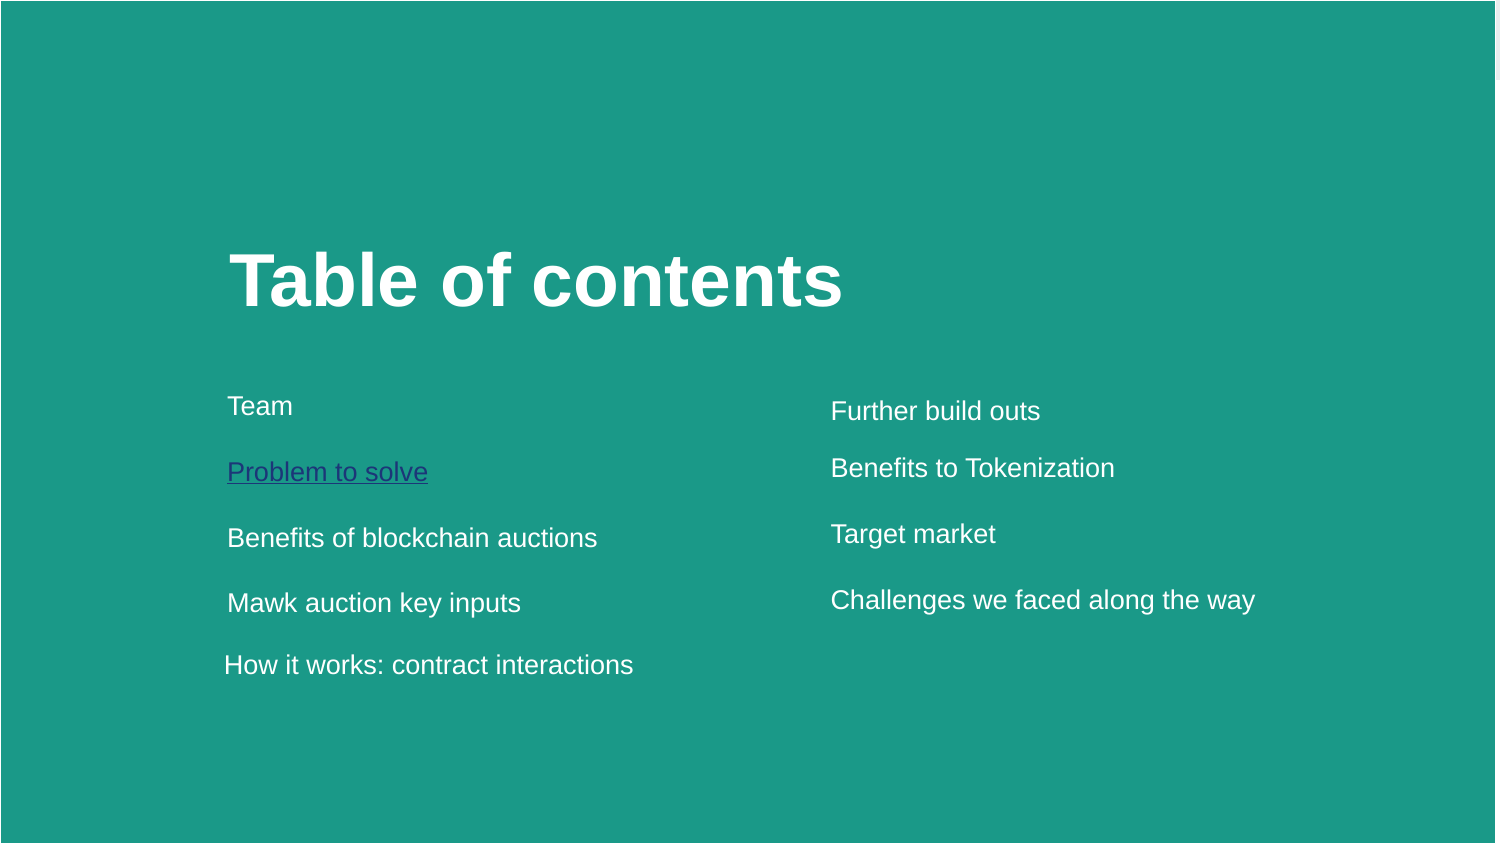

# Table of contents
Team
Further build outs
Benefits to Tokenization
Problem to solve
Target market
Benefits of blockchain auctions
Challenges we faced along the way
Mawk auction key inputs
How it works: contract interactions